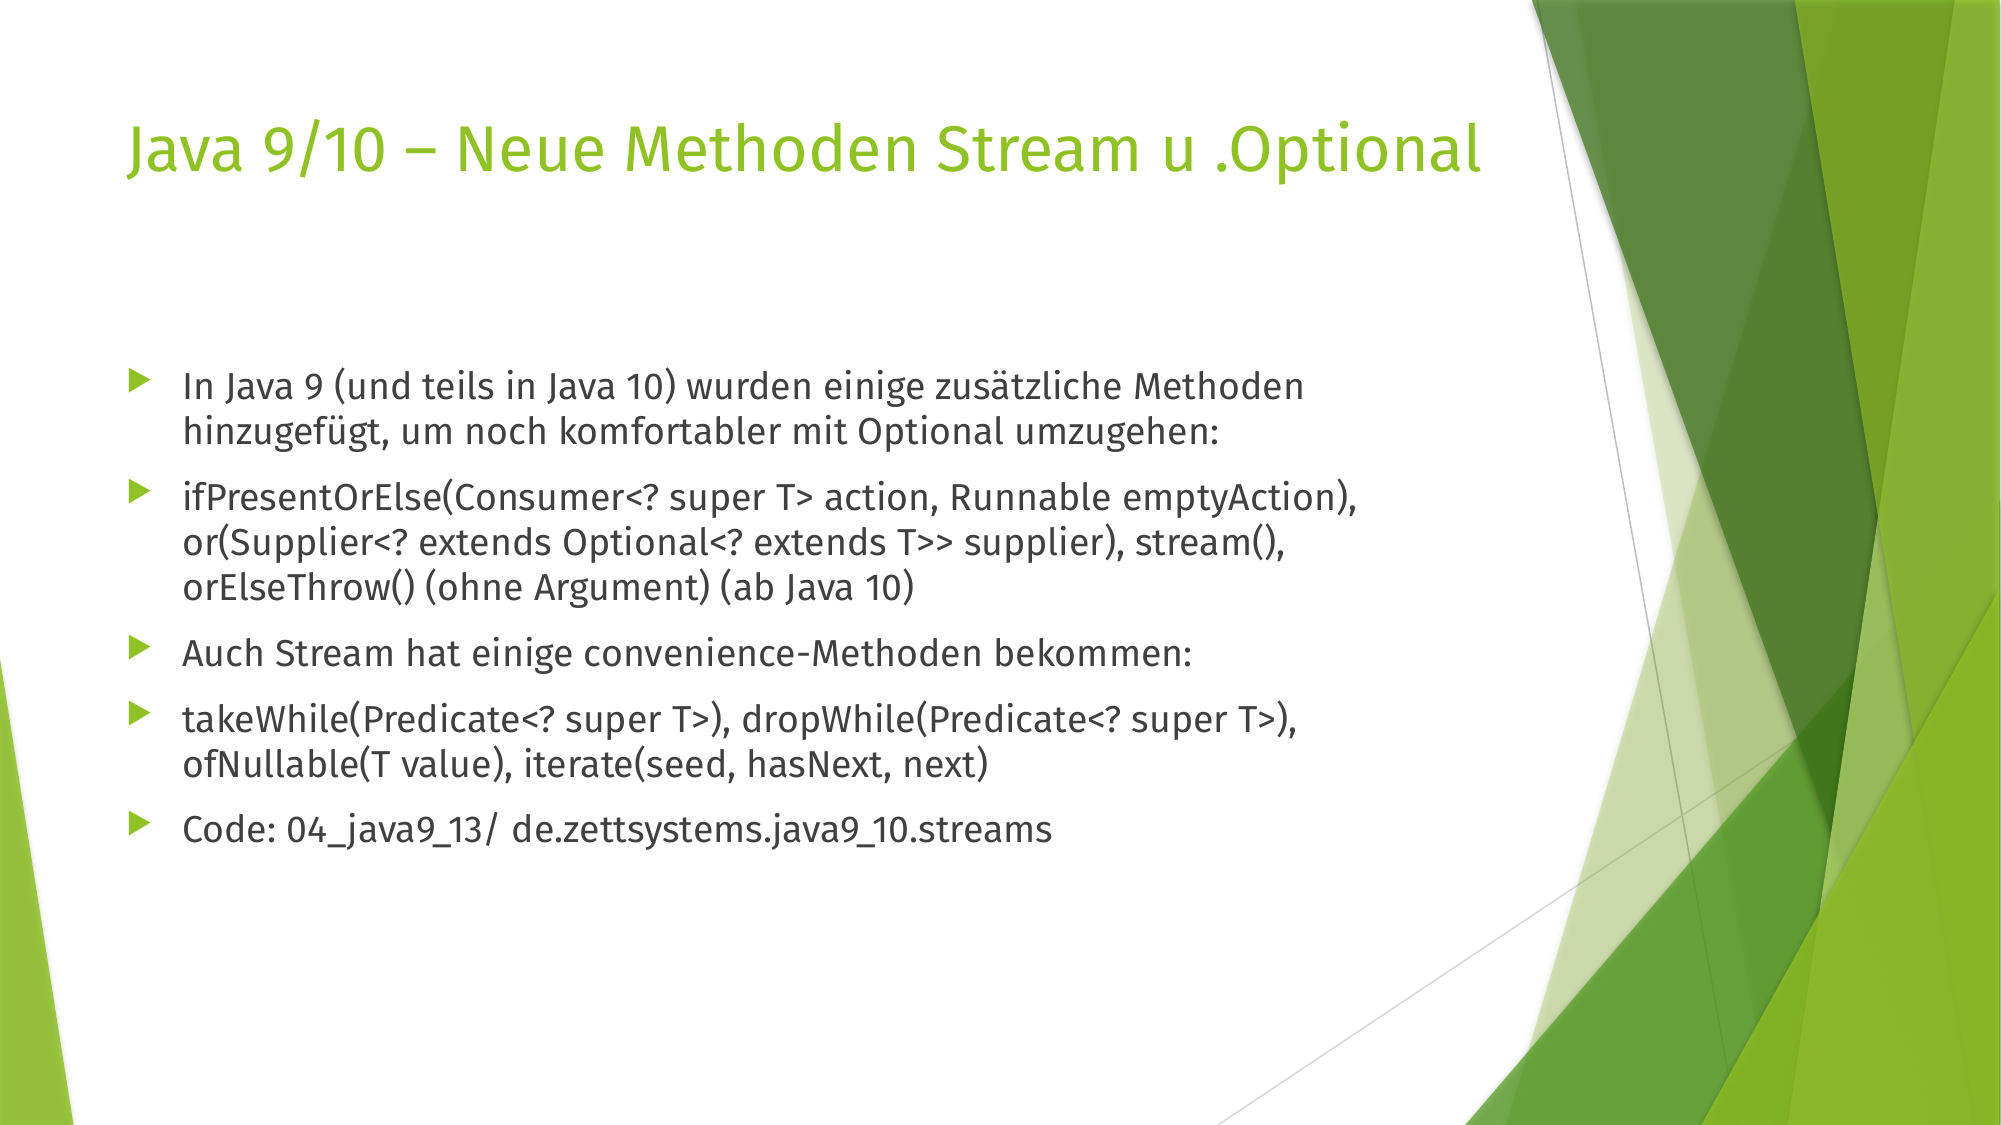

# Java 9/10 – Neue Methoden Stream u .Optional
In Java 9 (und teils in Java 10) wurden einige zusätzliche Methoden hinzugefügt, um noch komfortabler mit Optional umzugehen:
ifPresentOrElse(Consumer<? super T> action, Runnable emptyAction), or(Supplier<? extends Optional<? extends T>> supplier), stream(), orElseThrow() (ohne Argument) (ab Java 10)
Auch Stream hat einige convenience-Methoden bekommen:
takeWhile(Predicate<? super T>), dropWhile(Predicate<? super T>), ofNullable(T value), iterate(seed, hasNext, next)
Code: 04_java9_13/ de.zettsystems.java9_10.streams